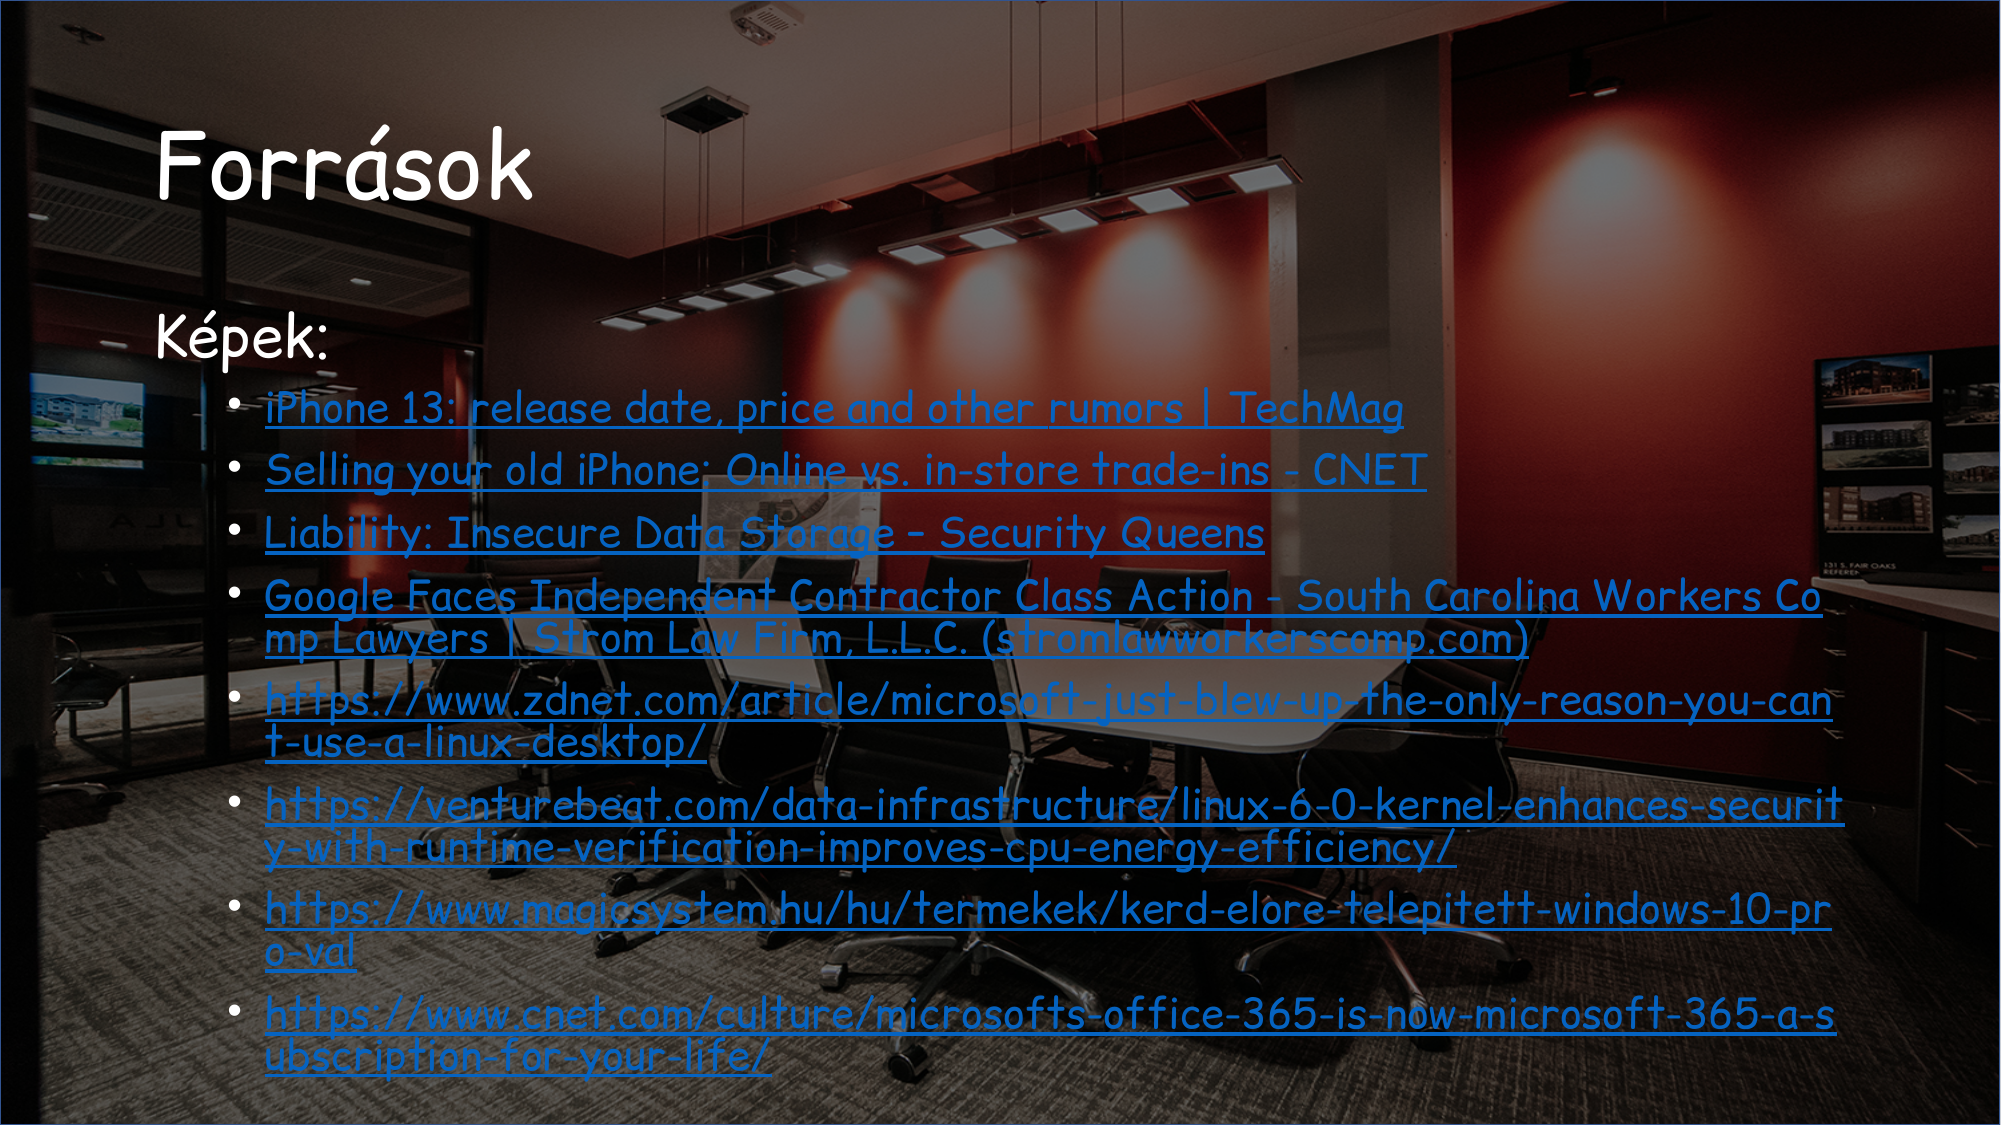

# Források
Képek:
iPhone 13: release date, price and other rumors | TechMag
Selling your old iPhone: Online vs. in-store trade-ins - CNET
Liability: Insecure Data Storage – Security Queens
Google Faces Independent Contractor Class Action - South Carolina Workers Comp Lawyers | Strom Law Firm, L.L.C. (stromlawworkerscomp.com)
https://www.zdnet.com/article/microsoft-just-blew-up-the-only-reason-you-cant-use-a-linux-desktop/
https://venturebeat.com/data-infrastructure/linux-6-0-kernel-enhances-security-with-runtime-verification-improves-cpu-energy-efficiency/
https://www.magicsystem.hu/hu/termekek/kerd-elore-telepitett-windows-10-pro-val
https://www.cnet.com/culture/microsofts-office-365-is-now-microsoft-365-a-subscription-for-your-life/